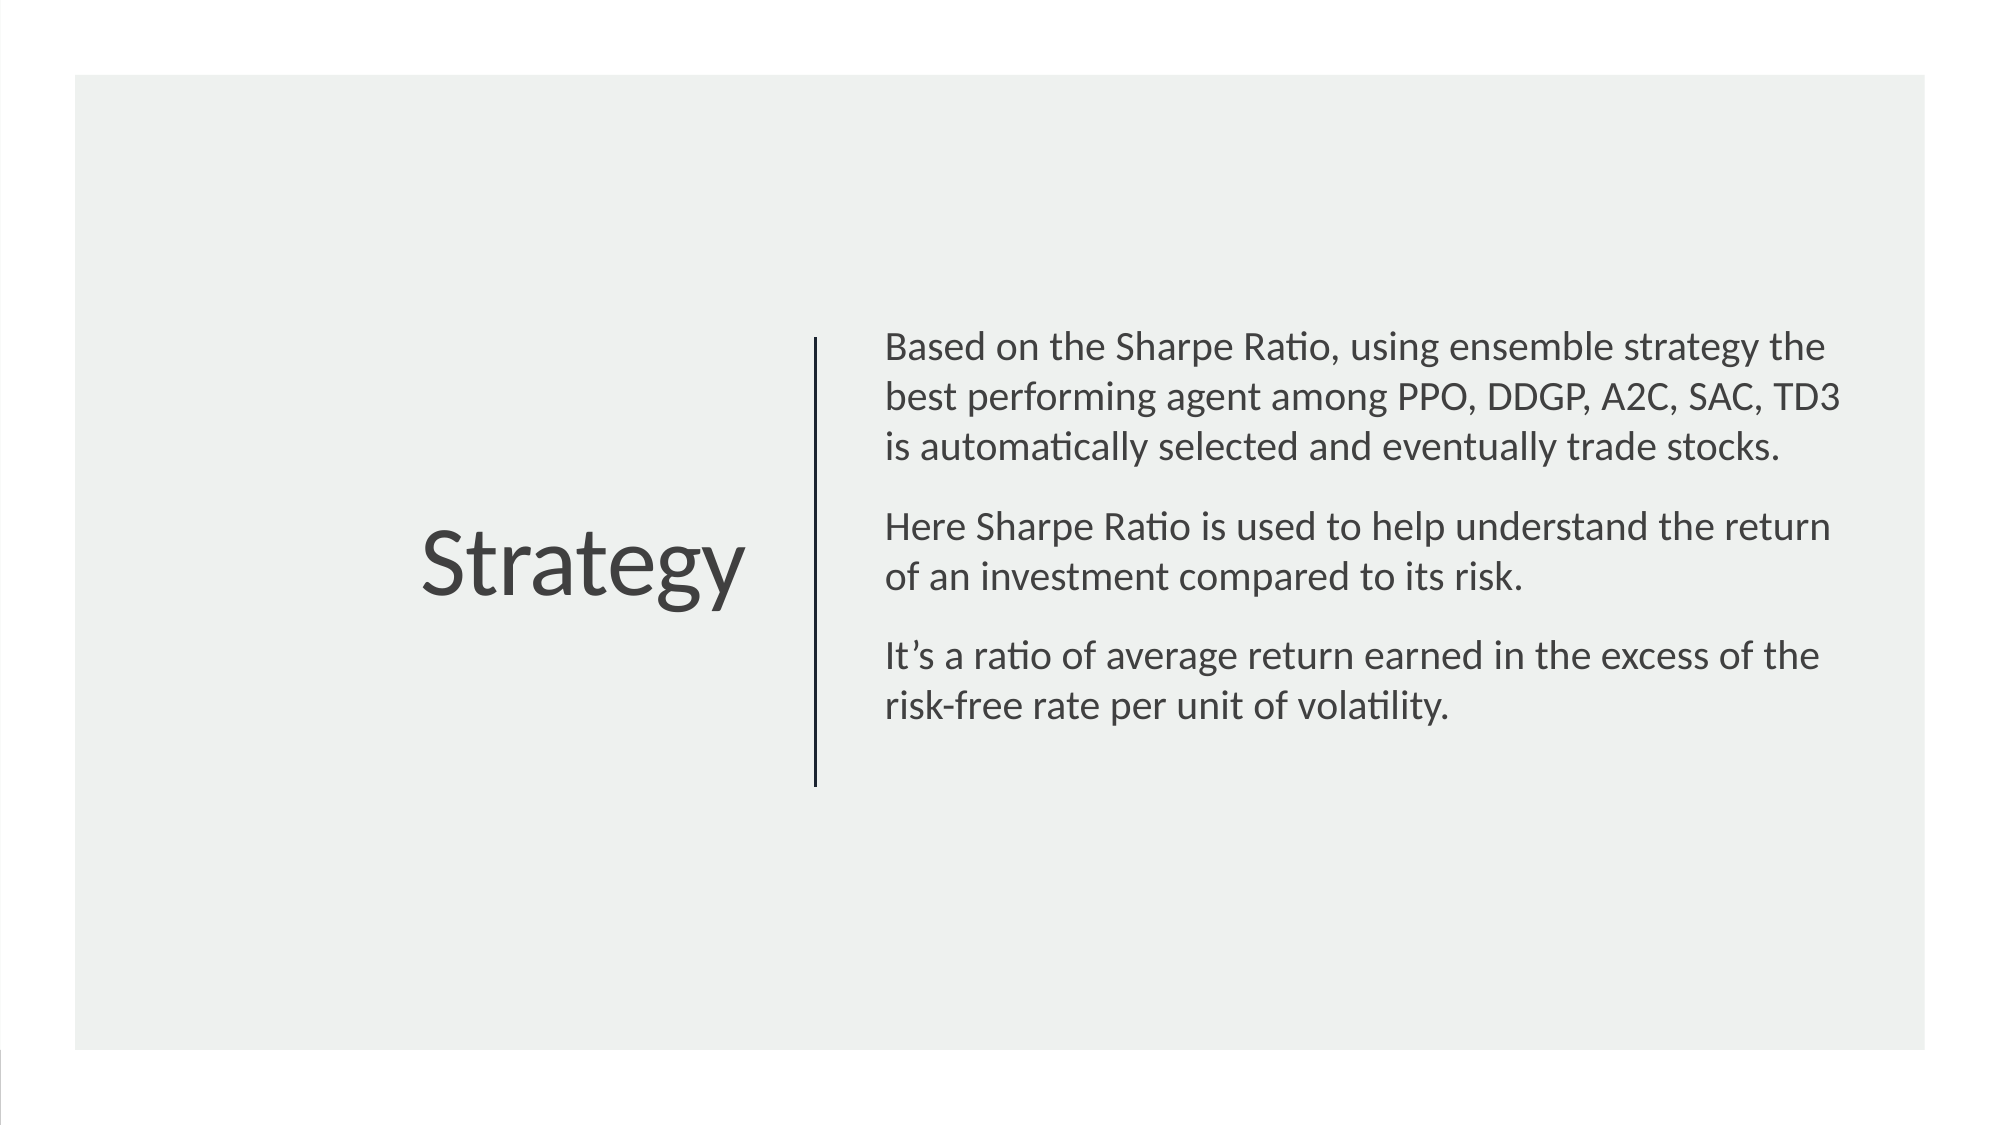

Based on the Sharpe Ratio, using ensemble strategy the best performing agent among PPO, DDGP, A2C, SAC, TD3 is automatically selected and eventually trade stocks.
Here Sharpe Ratio is used to help understand the return of an investment compared to its risk.
It’s a ratio of average return earned in the excess of the risk-free rate per unit of volatility.

# Strategy